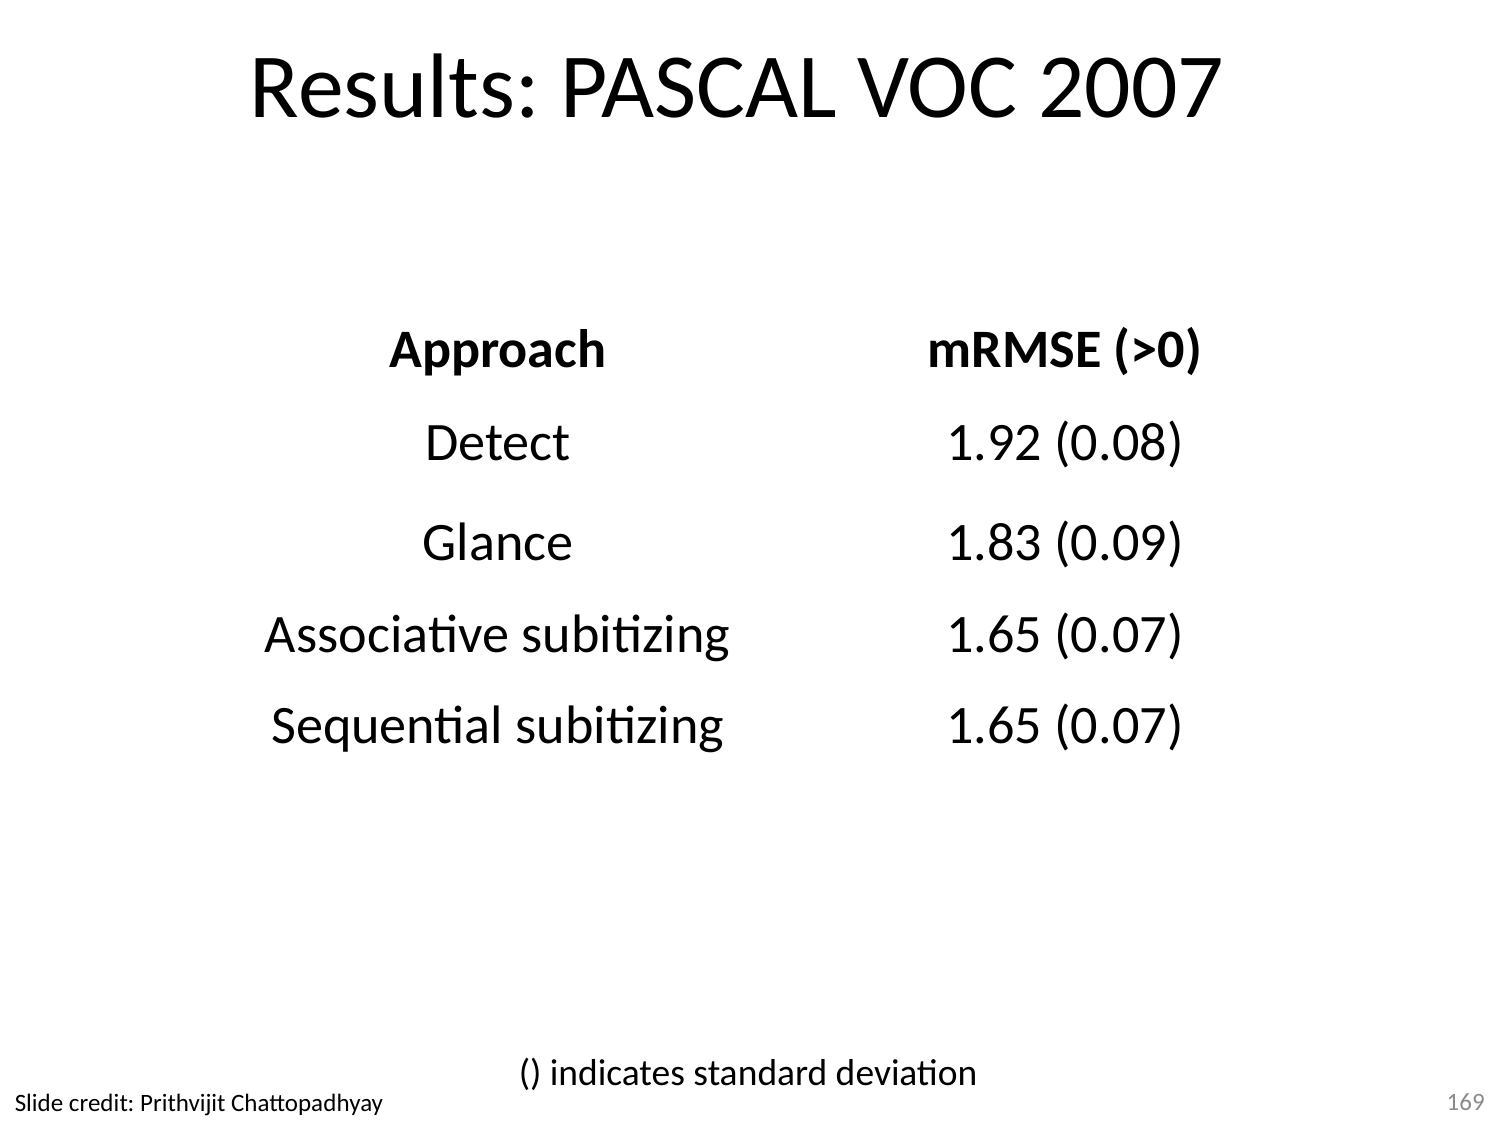

# Results: PASCAL VOC 2007
| Approach | mRMSE (>0) |
| --- | --- |
| Detect | 1.92 (0.08) |
| Glance | 1.83 (0.09) |
| Associative subitizing | 1.65 (0.07) |
| Sequential subitizing | 1.65 (0.07) |
() indicates standard deviation
169
Slide credit: Prithvijit Chattopadhyay
Slide credit: Prithvijit Chattopadhyay